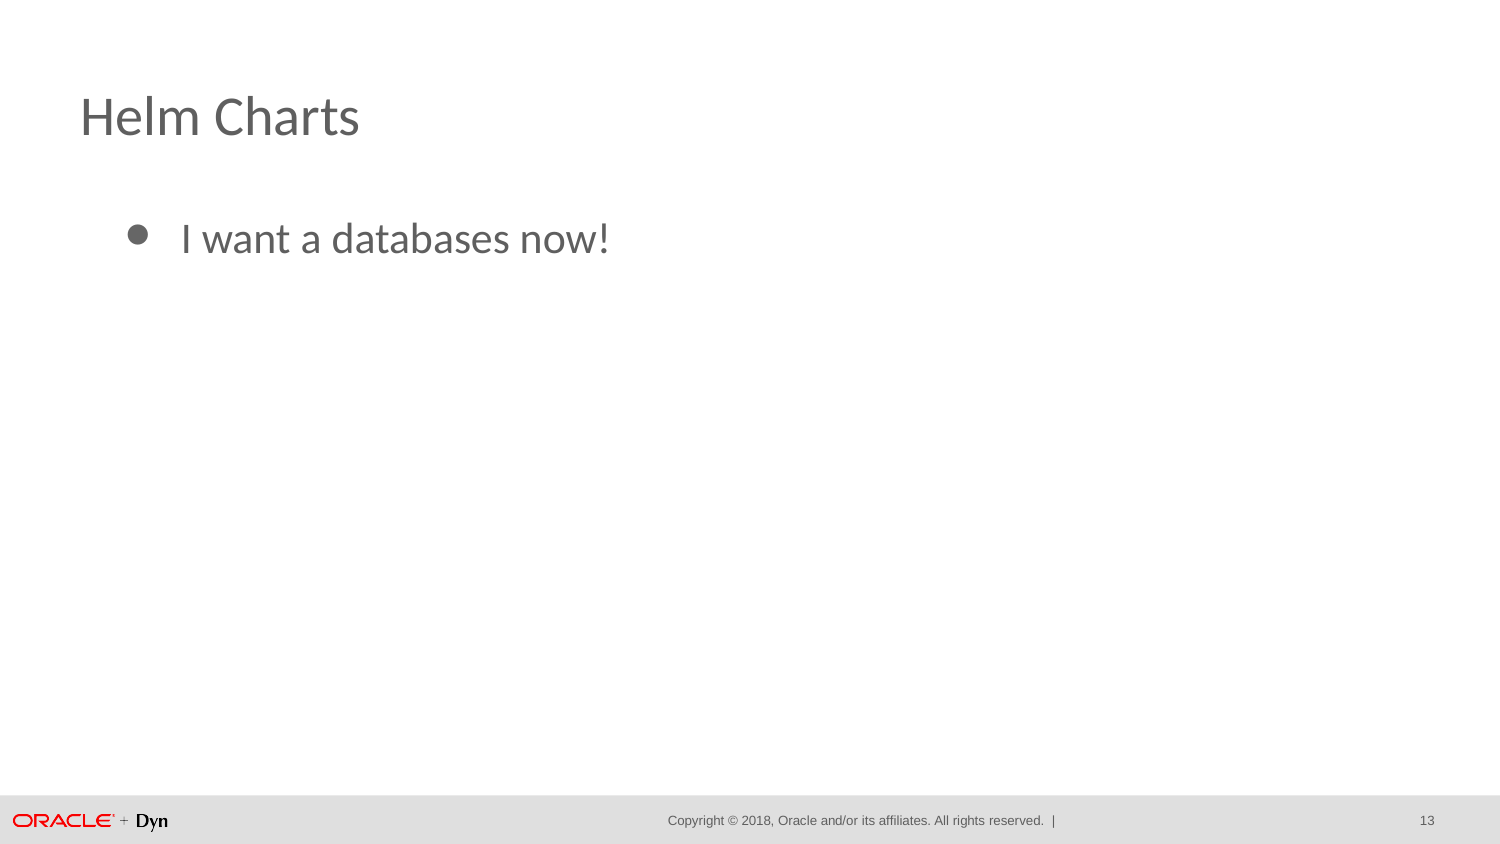

# Helm Charts
I want a databases now!

13